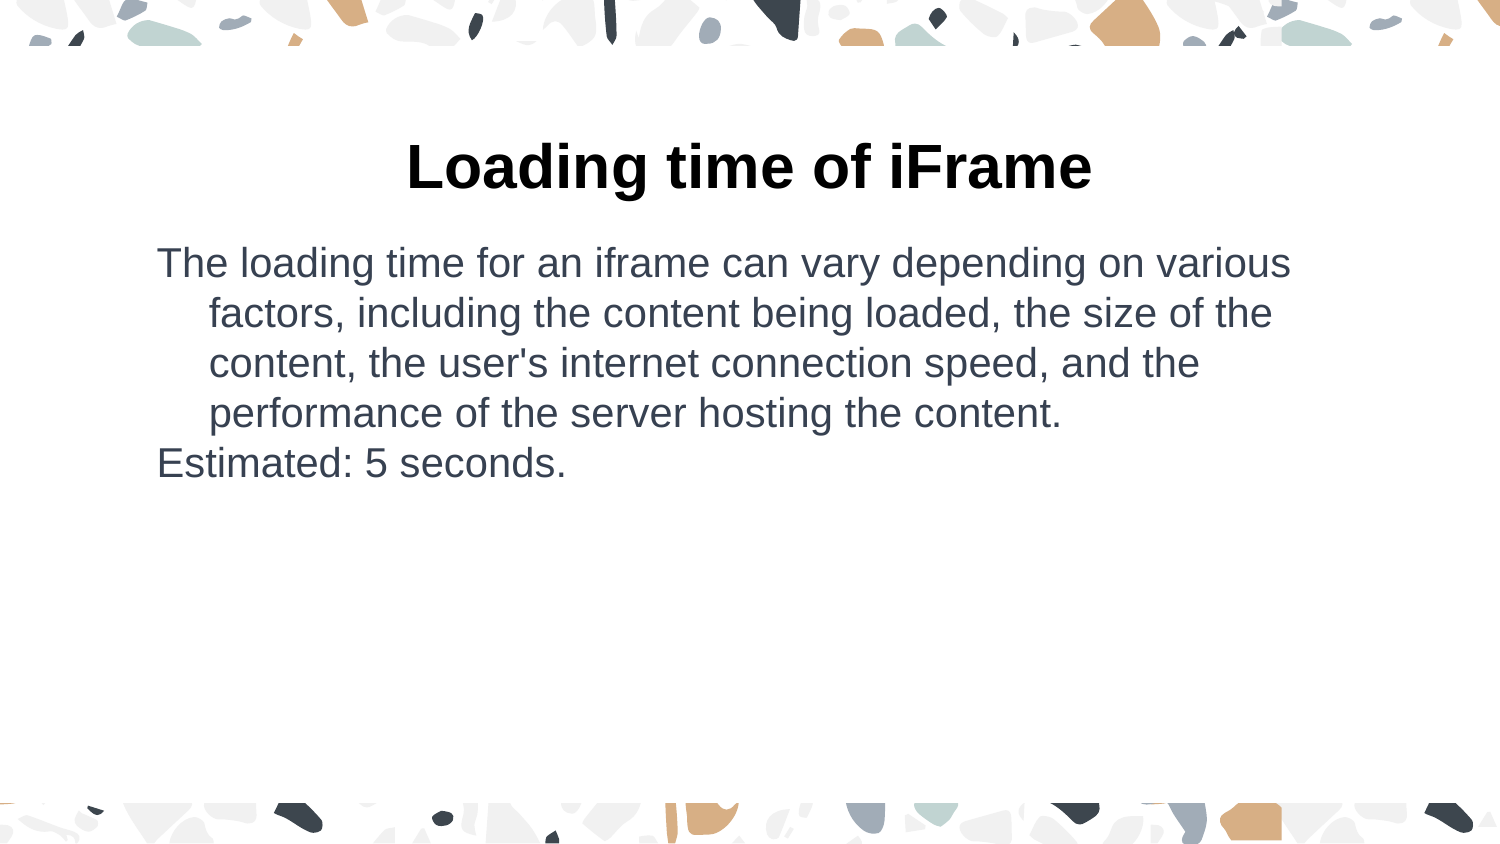

# Loading time of iFrame
The loading time for an iframe can vary depending on various factors, including the content being loaded, the size of the content, the user's internet connection speed, and the performance of the server hosting the content.
Estimated: 5 seconds.